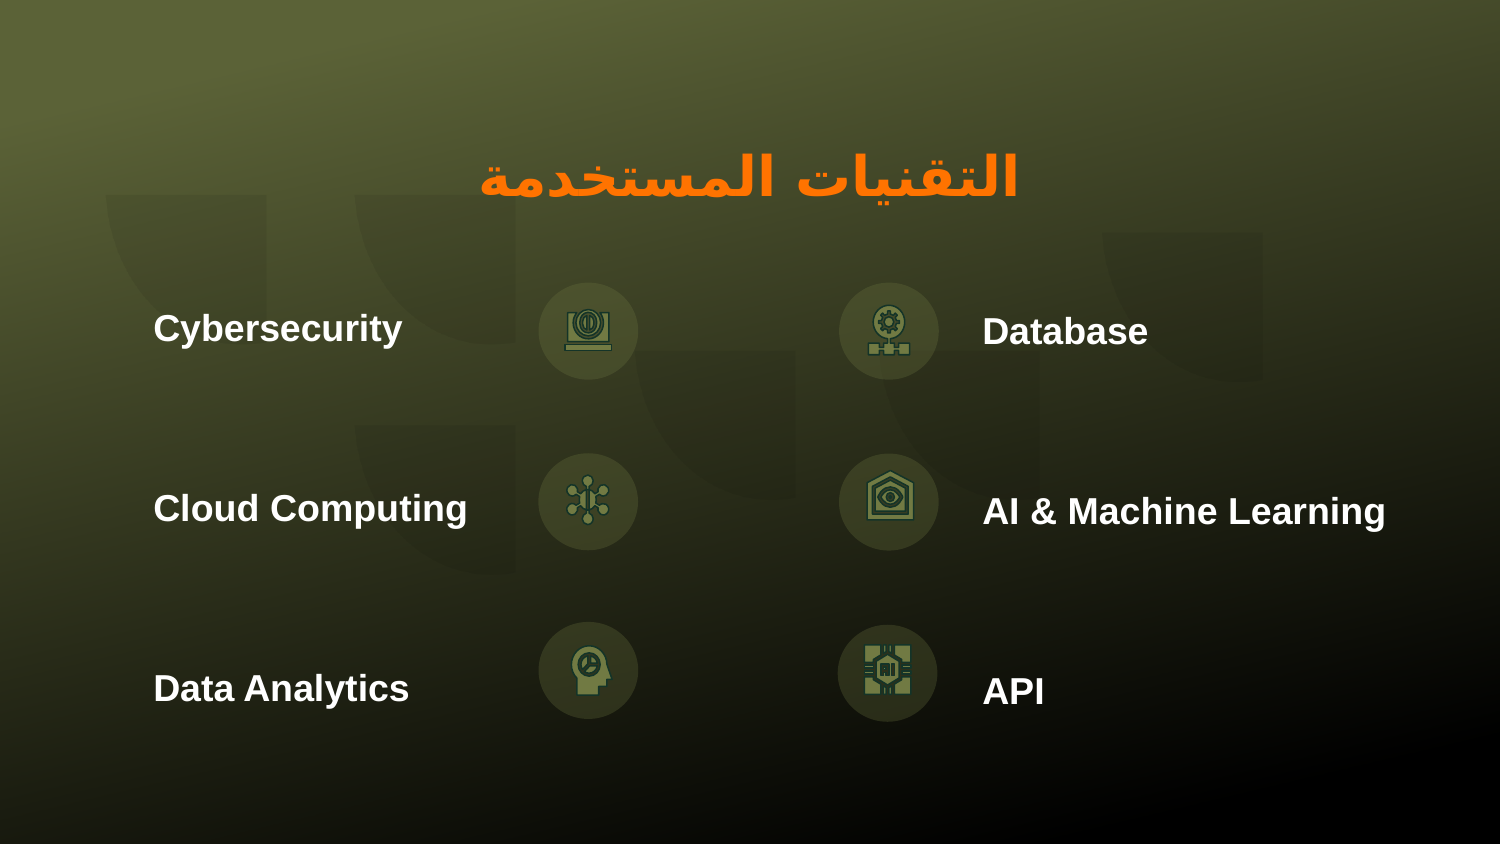

التقنيات المستخدمة

Cybersecurity

Cloud Computing

Data Analytics
Database

AI & Machine Learning

API